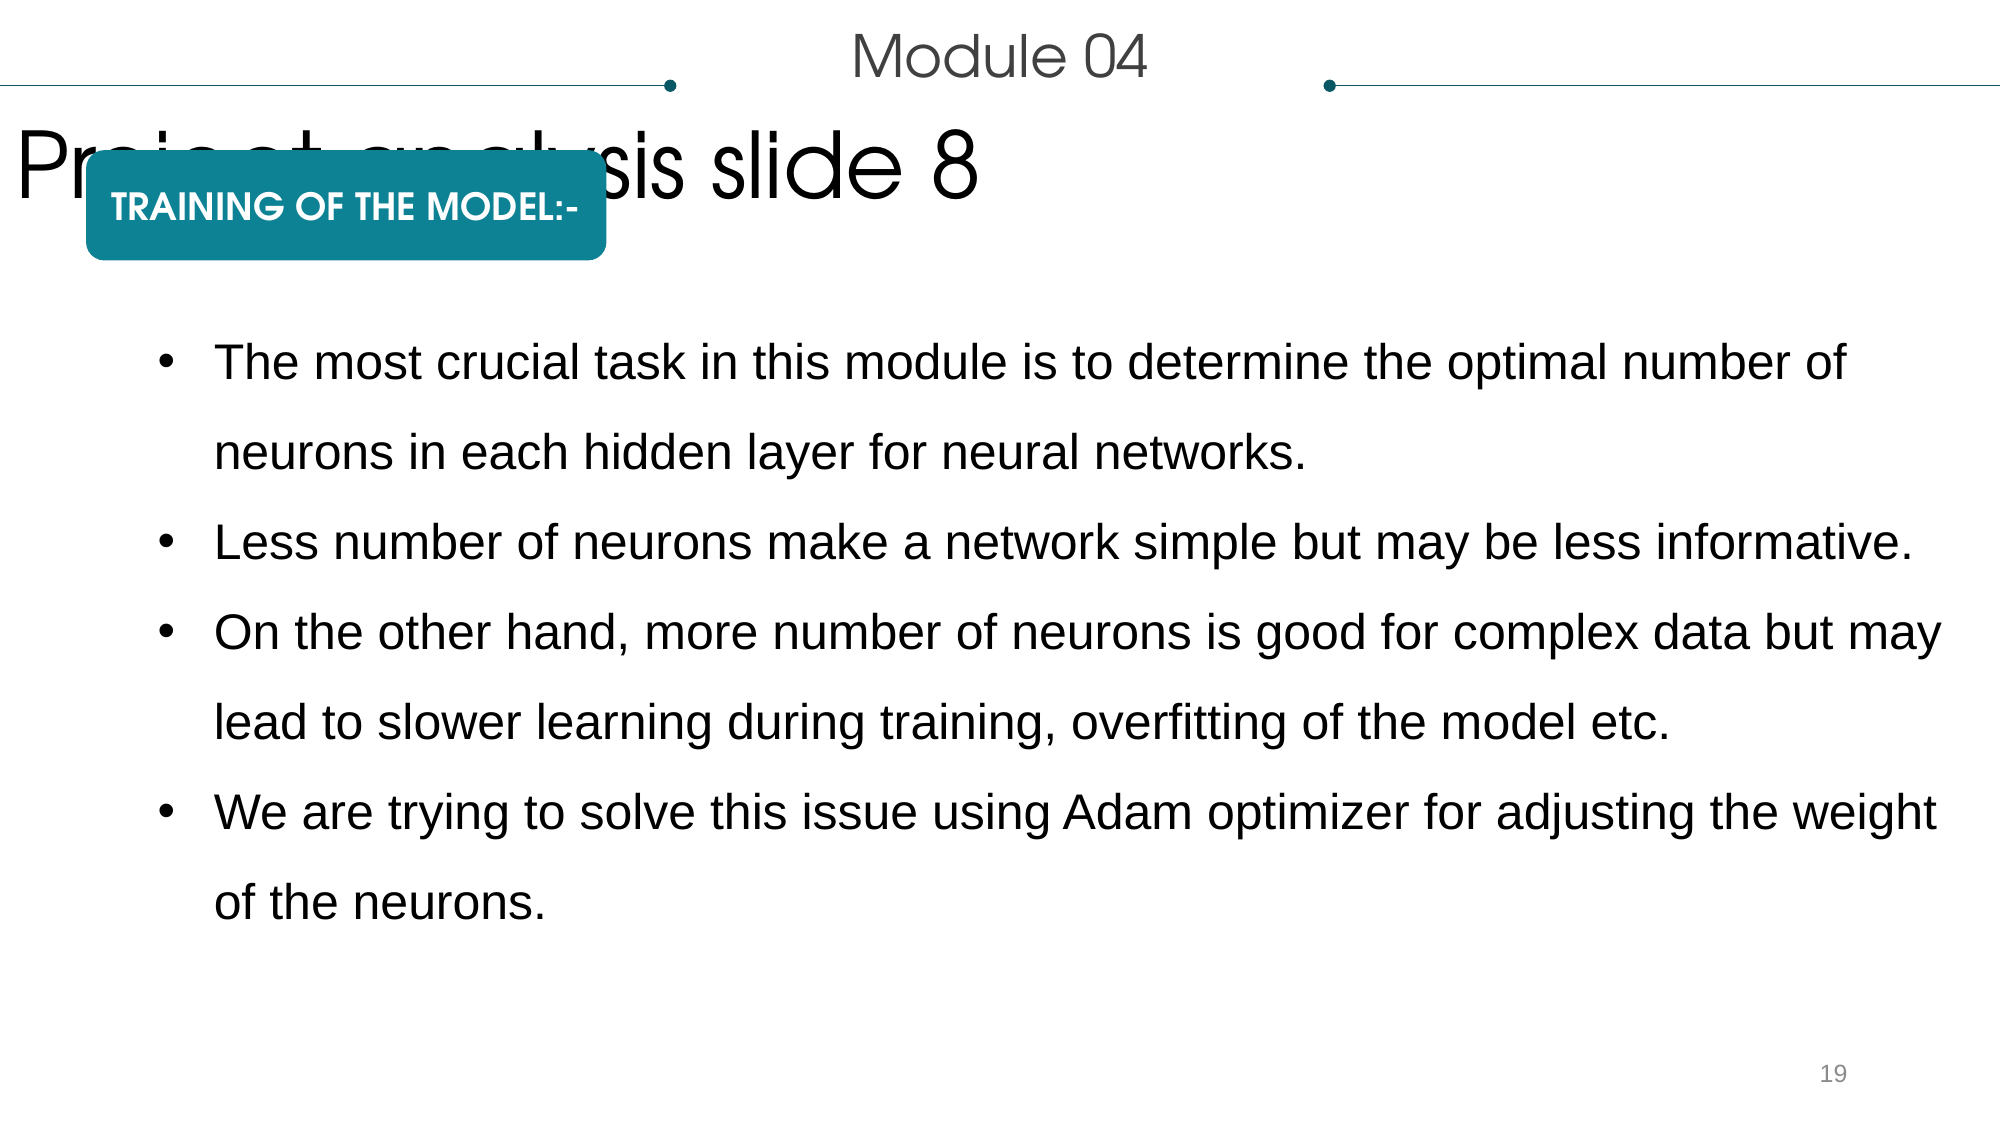

Module 04
Project analysis slide 8

The most crucial task in this module is to determine the optimal number of neurons in each hidden layer for neural networks.
Less number of neurons make a network simple but may be less informative.
On the other hand, more number of neurons is good for complex data but may lead to slower learning during training, overfitting of the model etc.
We are trying to solve this issue using Adam optimizer for adjusting the weight of the neurons.
TRAINING OF THE MODEL:-
19